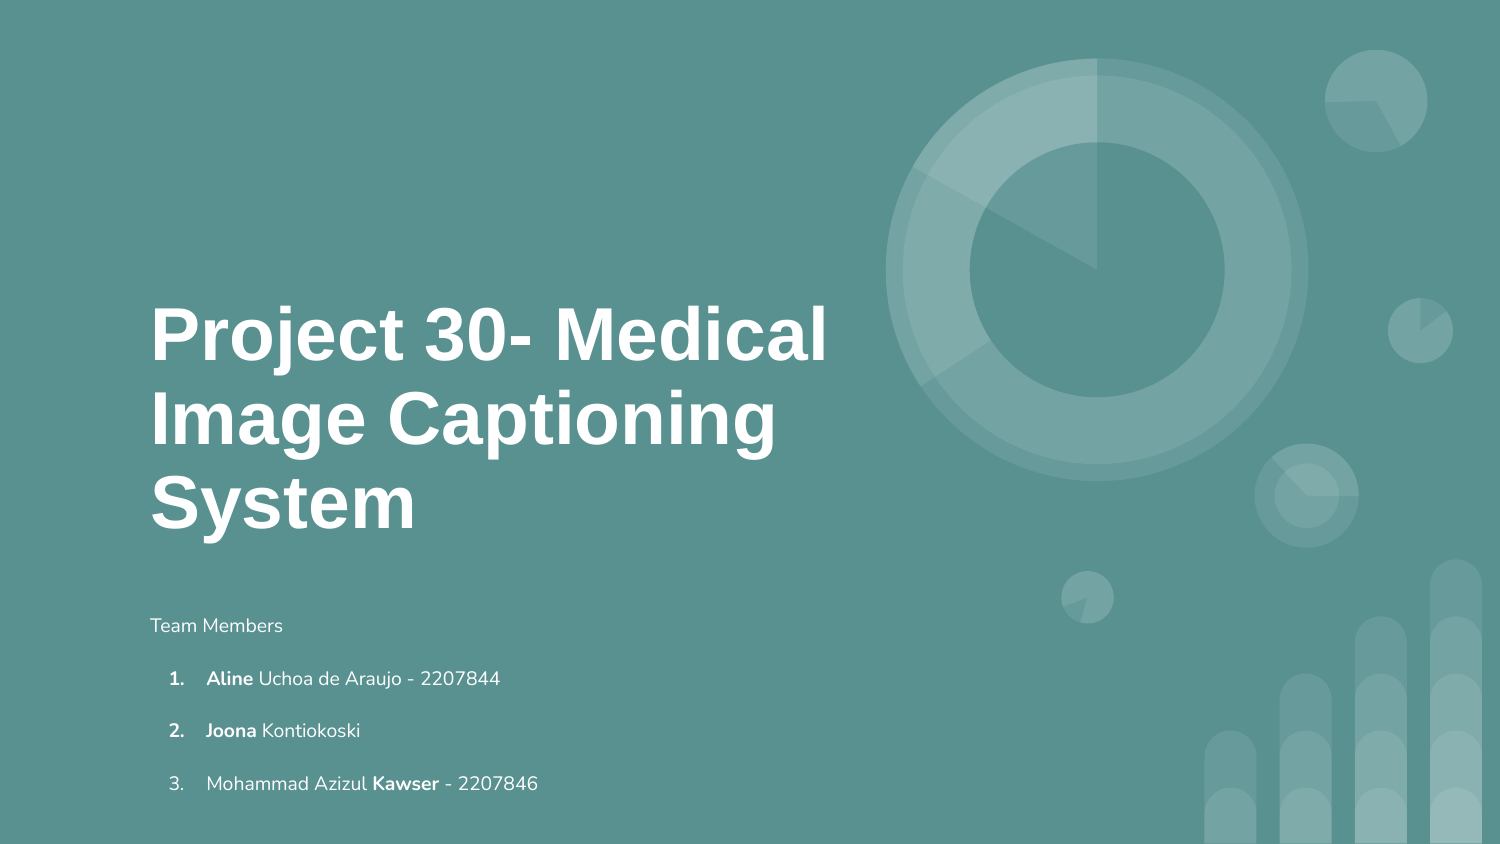

# Project 30- Medical Image Captioning System
Team Members
Aline Uchoa de Araujo - 2207844
Joona Kontiokoski
Mohammad Azizul Kawser - 2207846